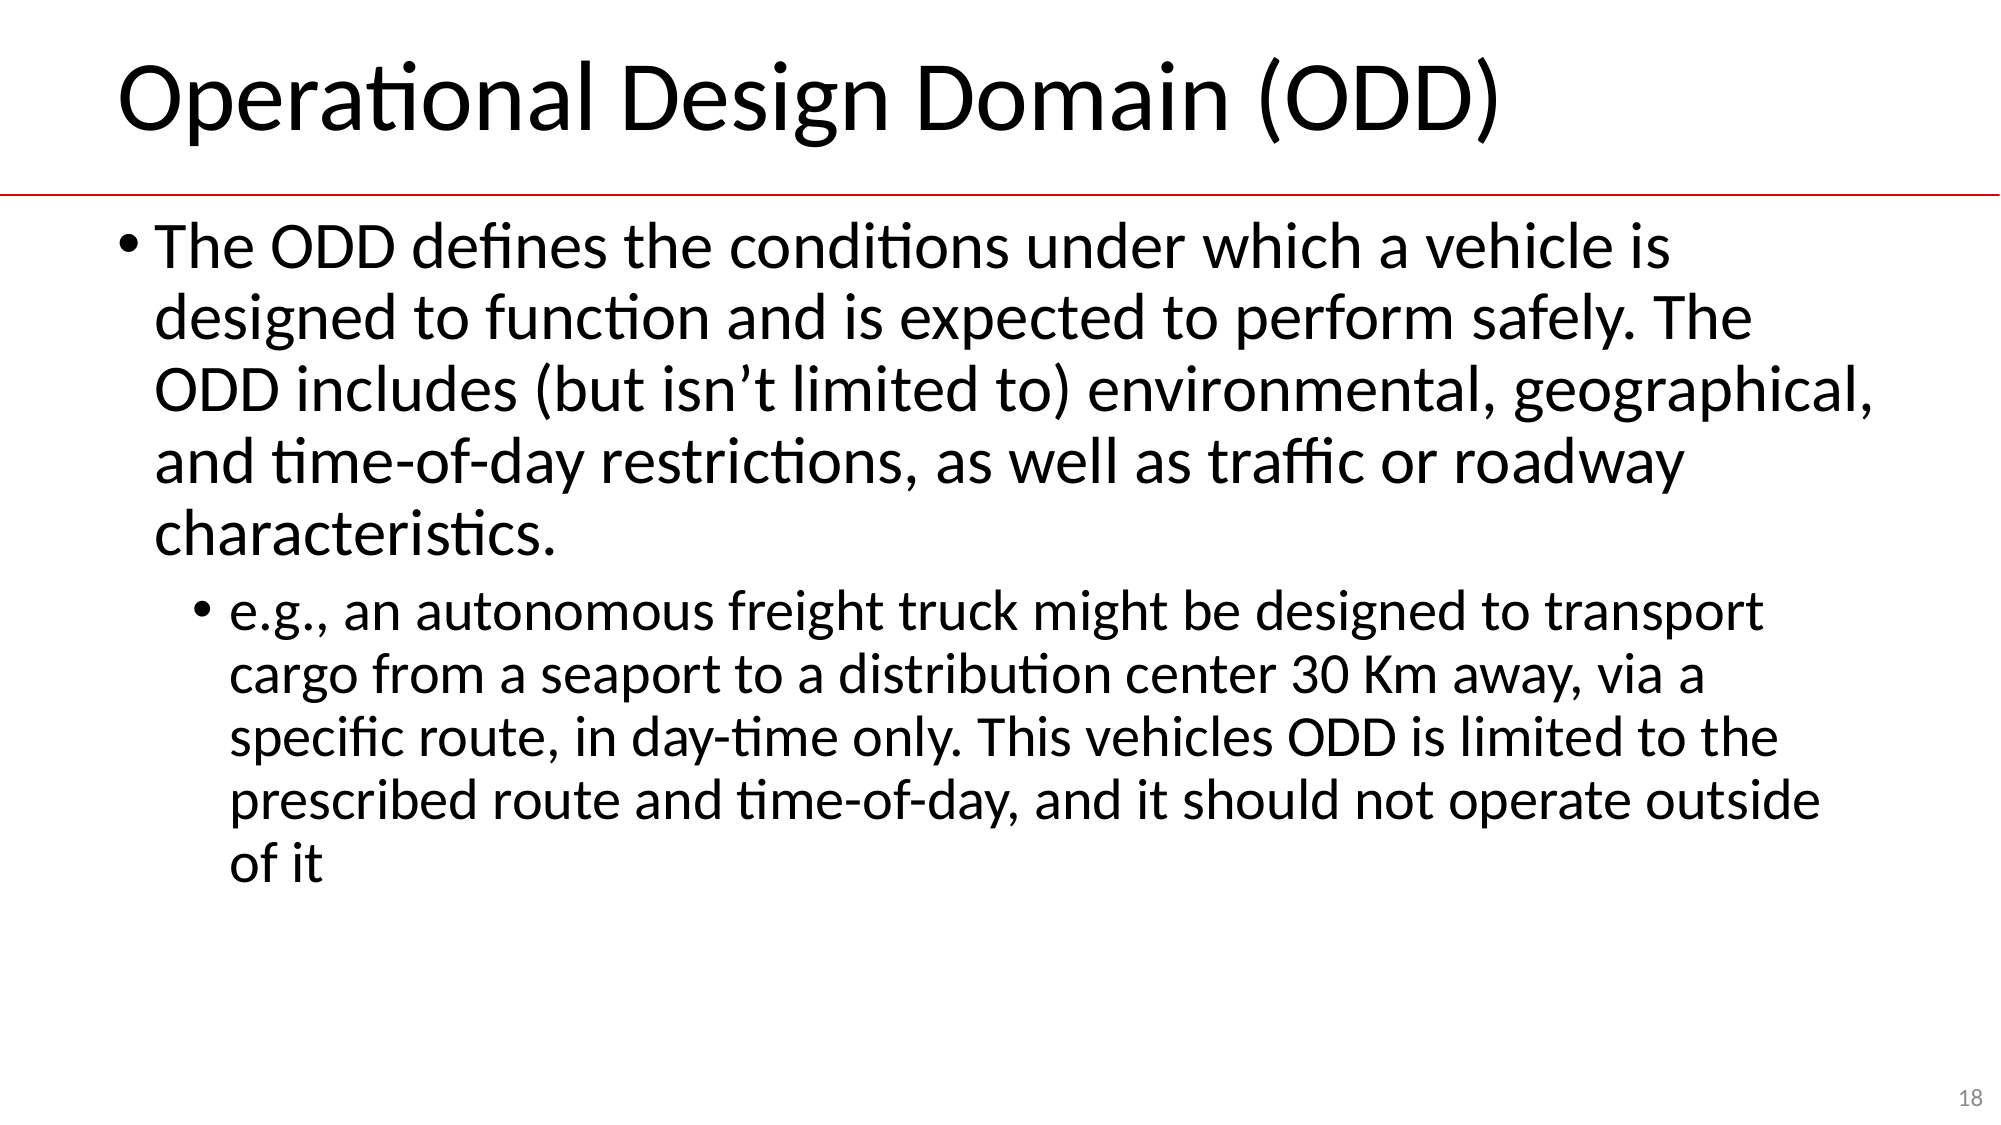

# Operational Design Domain (ODD)
The ODD defines the conditions under which a vehicle is designed to function and is expected to perform safely. The ODD includes (but isn’t limited to) environmental, geographical, and time-of-day restrictions, as well as traffic or roadway characteristics.
e.g., an autonomous freight truck might be designed to transport cargo from a seaport to a distribution center 30 Km away, via a specific route, in day-time only. This vehicles ODD is limited to the prescribed route and time-of-day, and it should not operate outside of it
18